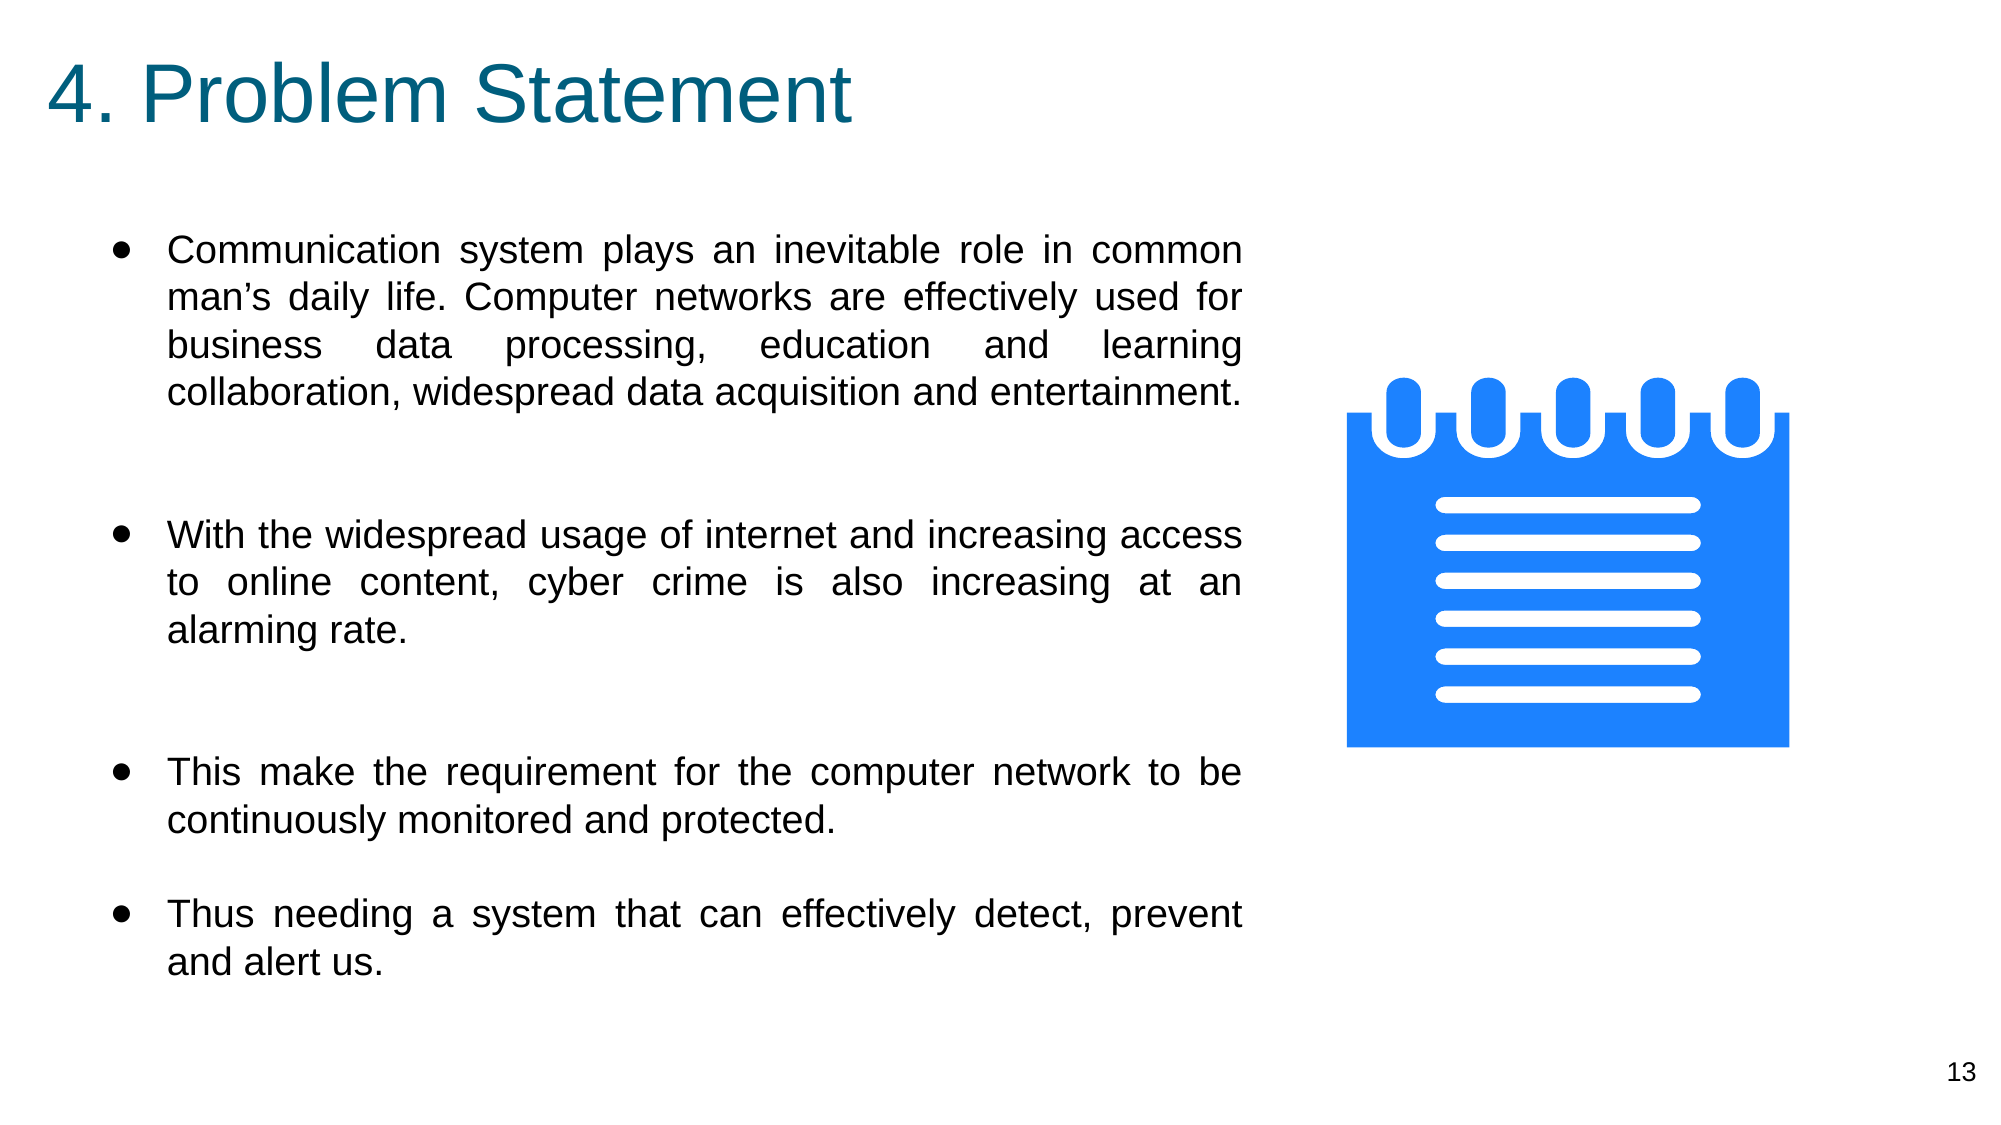

4. Problem Statement
Communication system plays an inevitable role in common man’s daily life. Computer networks are effectively used for business data processing, education and learning collaboration, widespread data acquisition and entertainment.
With the widespread usage of internet and increasing access to online content, cyber crime is also increasing at an alarming rate.

This make the requirement for the computer network to be continuously monitored and protected.

Thus needing a system that can effectively detect, prevent and alert us.

13